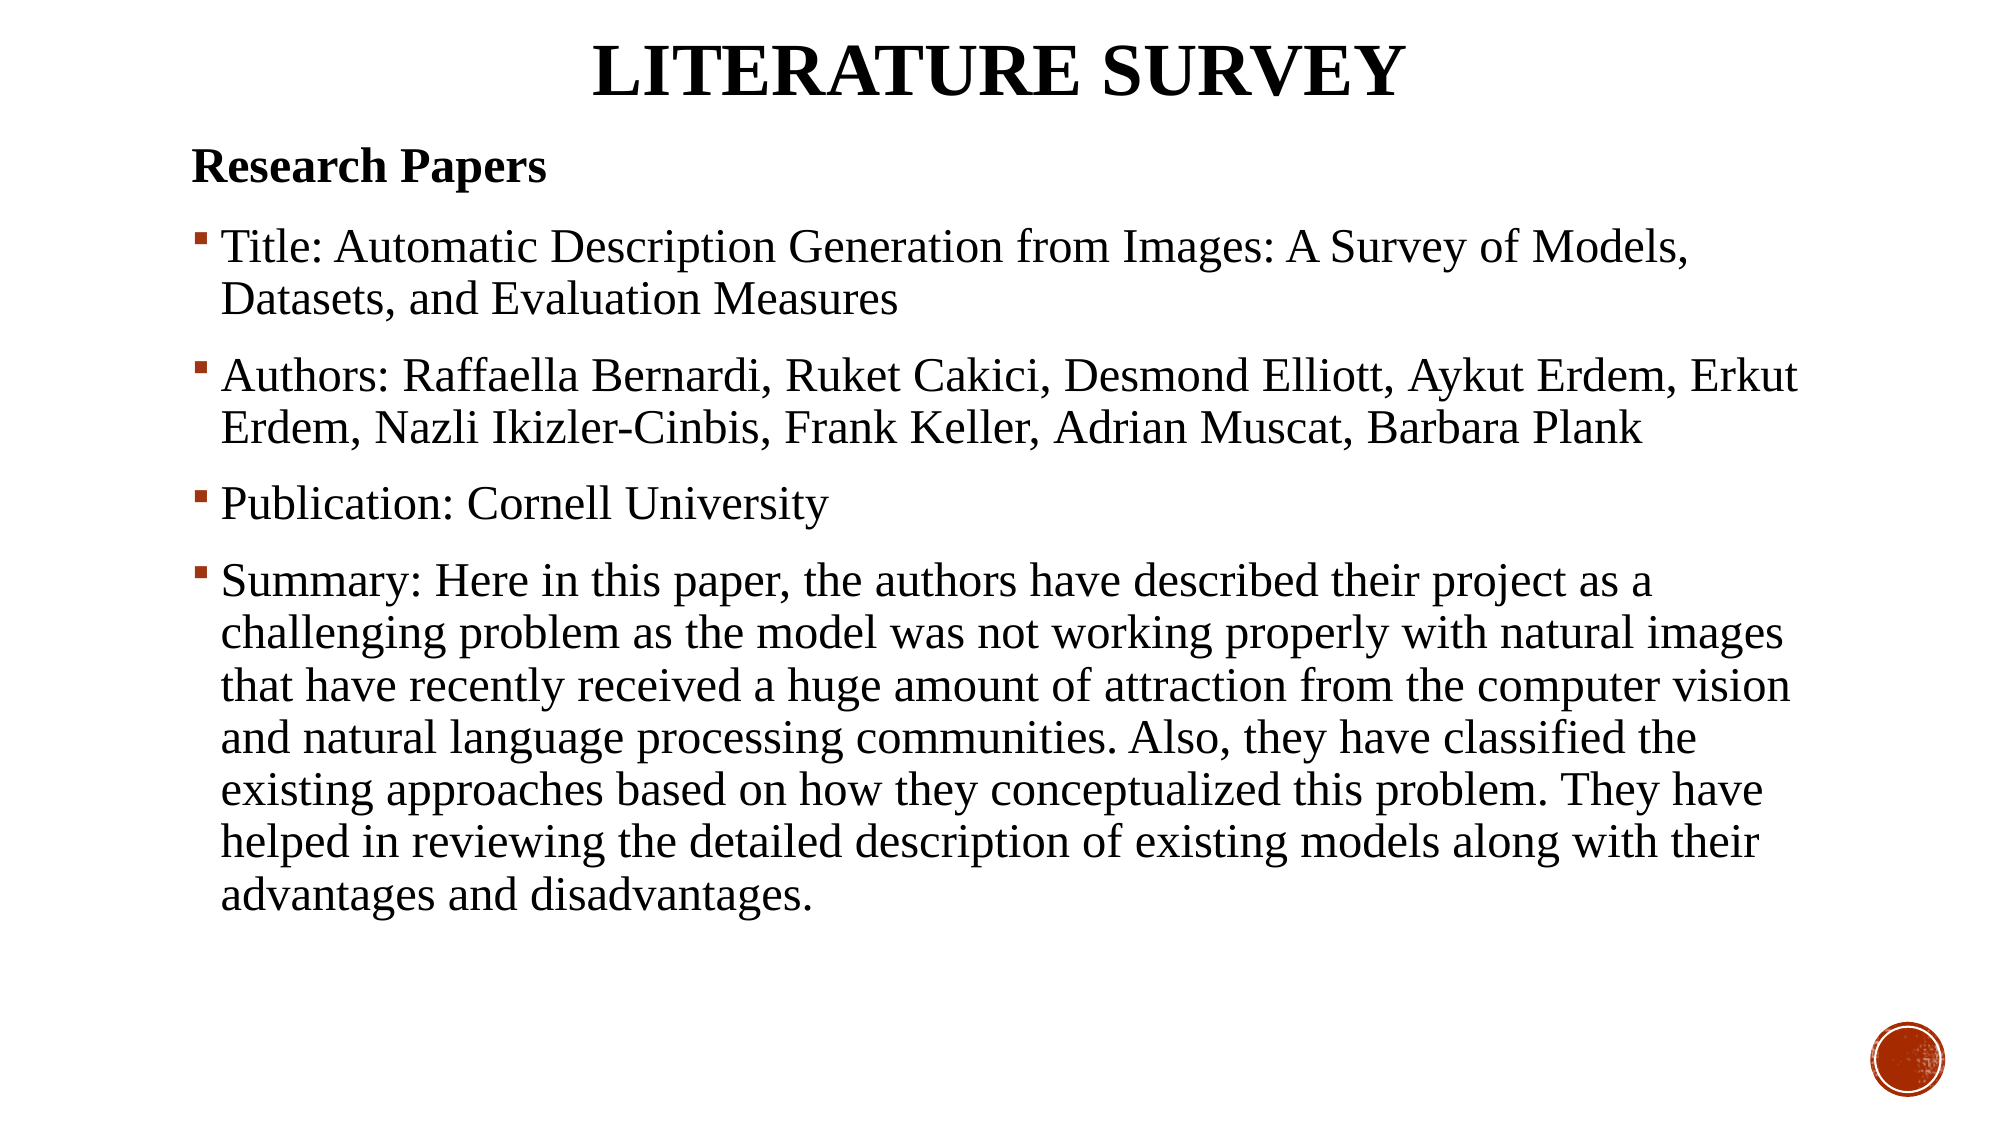

LITERATURE SURVEY
Research Papers
Title: Automatic Description Generation from Images: A Survey of Models, Datasets, and Evaluation Measures
Authors: Raffaella Bernardi, Ruket Cakici, Desmond Elliott, Aykut Erdem, Erkut Erdem, Nazli Ikizler-Cinbis, Frank Keller, Adrian Muscat, Barbara Plank
Publication: Cornell University
Summary: Here in this paper, the authors have described their project as a challenging problem as the model was not working properly with natural images that have recently received a huge amount of attraction from the computer vision and natural language processing communities. Also, they have classified the existing approaches based on how they conceptualized this problem. They have helped in reviewing the detailed description of existing models along with their advantages and disadvantages.